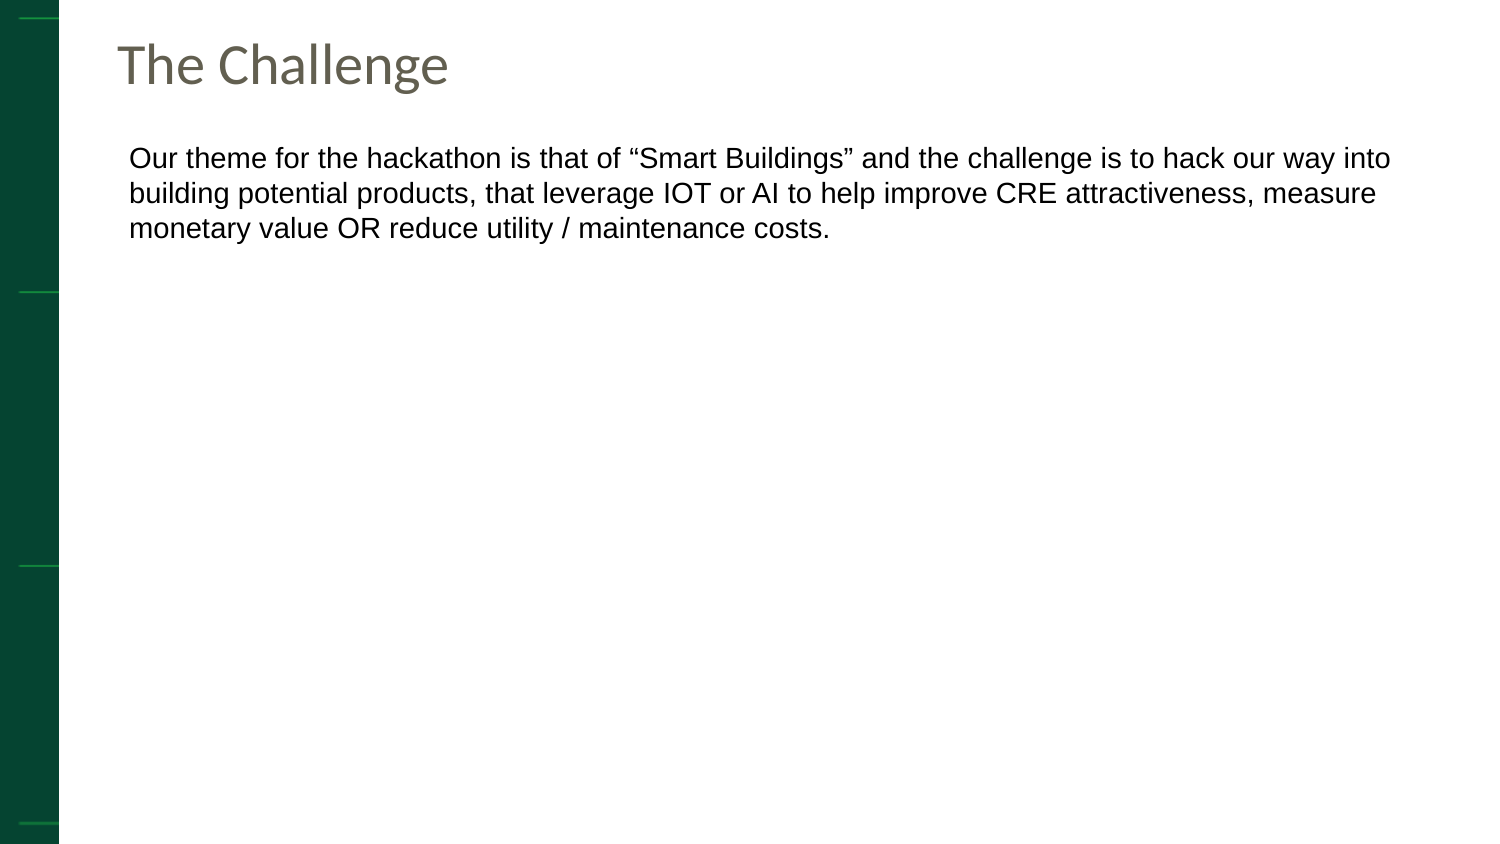

# The Challenge
Our theme for the hackathon is that of “Smart Buildings” and the challenge is to hack our way into building potential products, that leverage IOT or AI to help improve CRE attractiveness, measure monetary value OR reduce utility / maintenance costs.